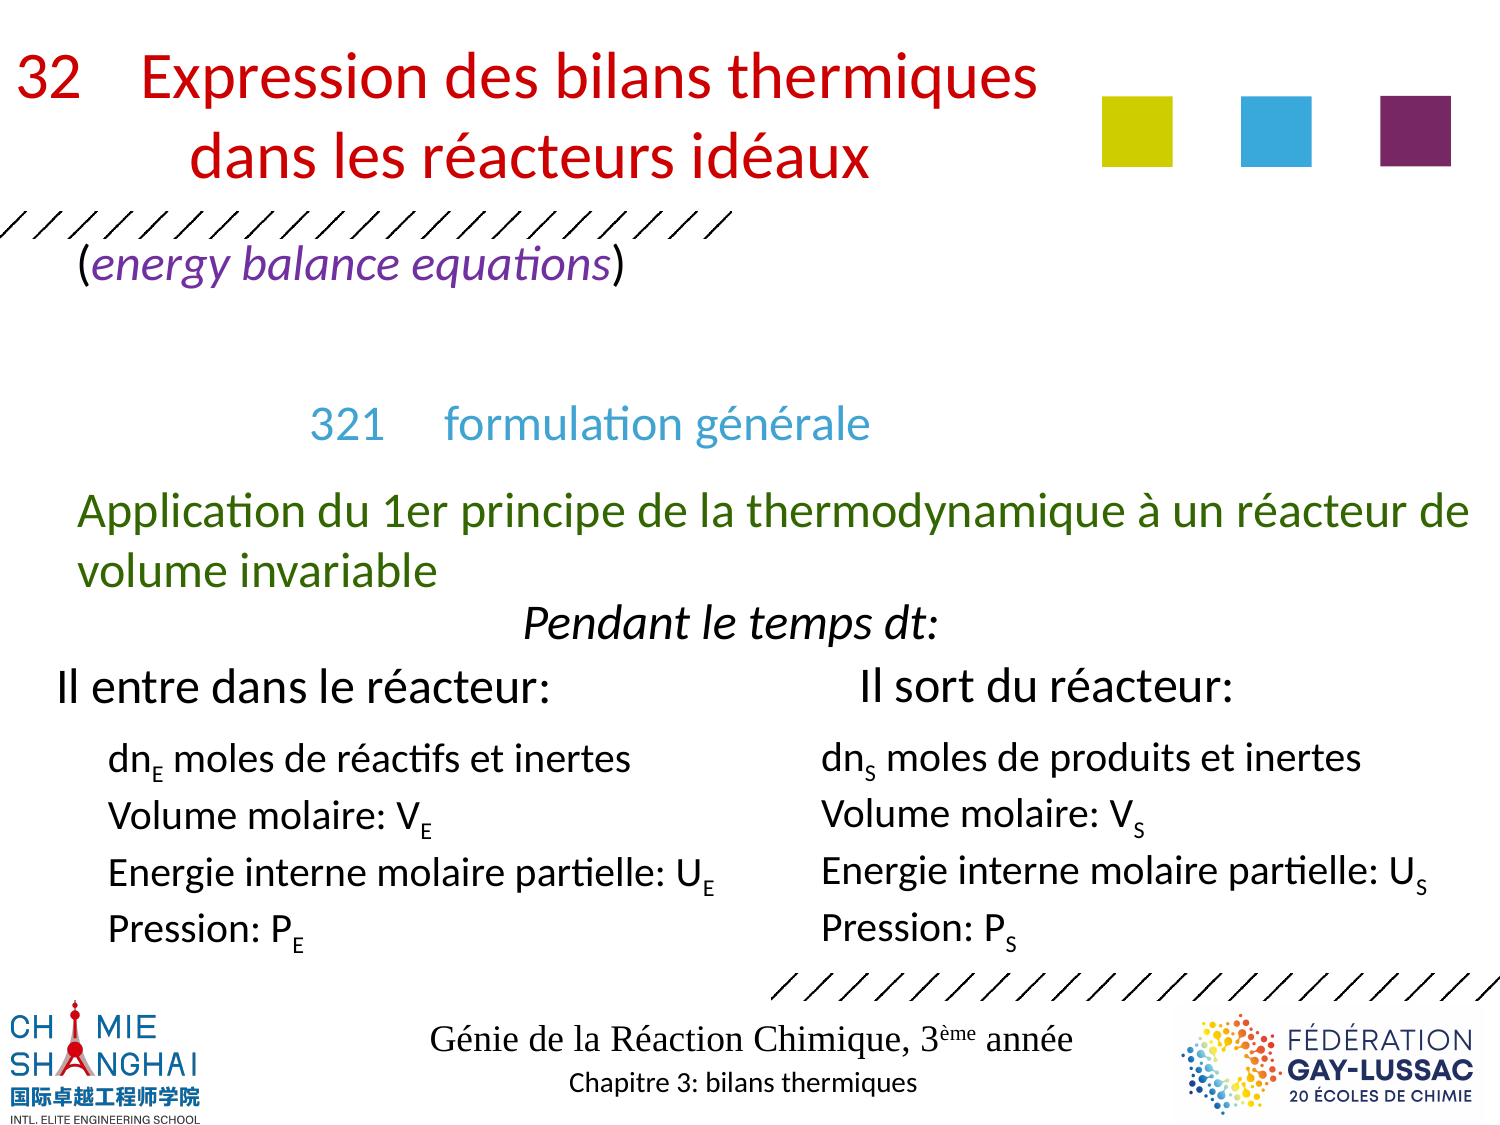

Expression des bilans thermiques
	dans les réacteurs idéaux
# (energy balance equations) 321	formulation générale
Application du 1er principe de la thermodynamique à un réacteur de
volume invariable
Pendant le temps dt:
Il sort du réacteur:
Il entre dans le réacteur:
dnS moles de produits et inertes
Volume molaire: VS
Energie interne molaire partielle: US
Pression: PS
dnE moles de réactifs et inertes
Volume molaire: VE
Energie interne molaire partielle: UE
Pression: PE